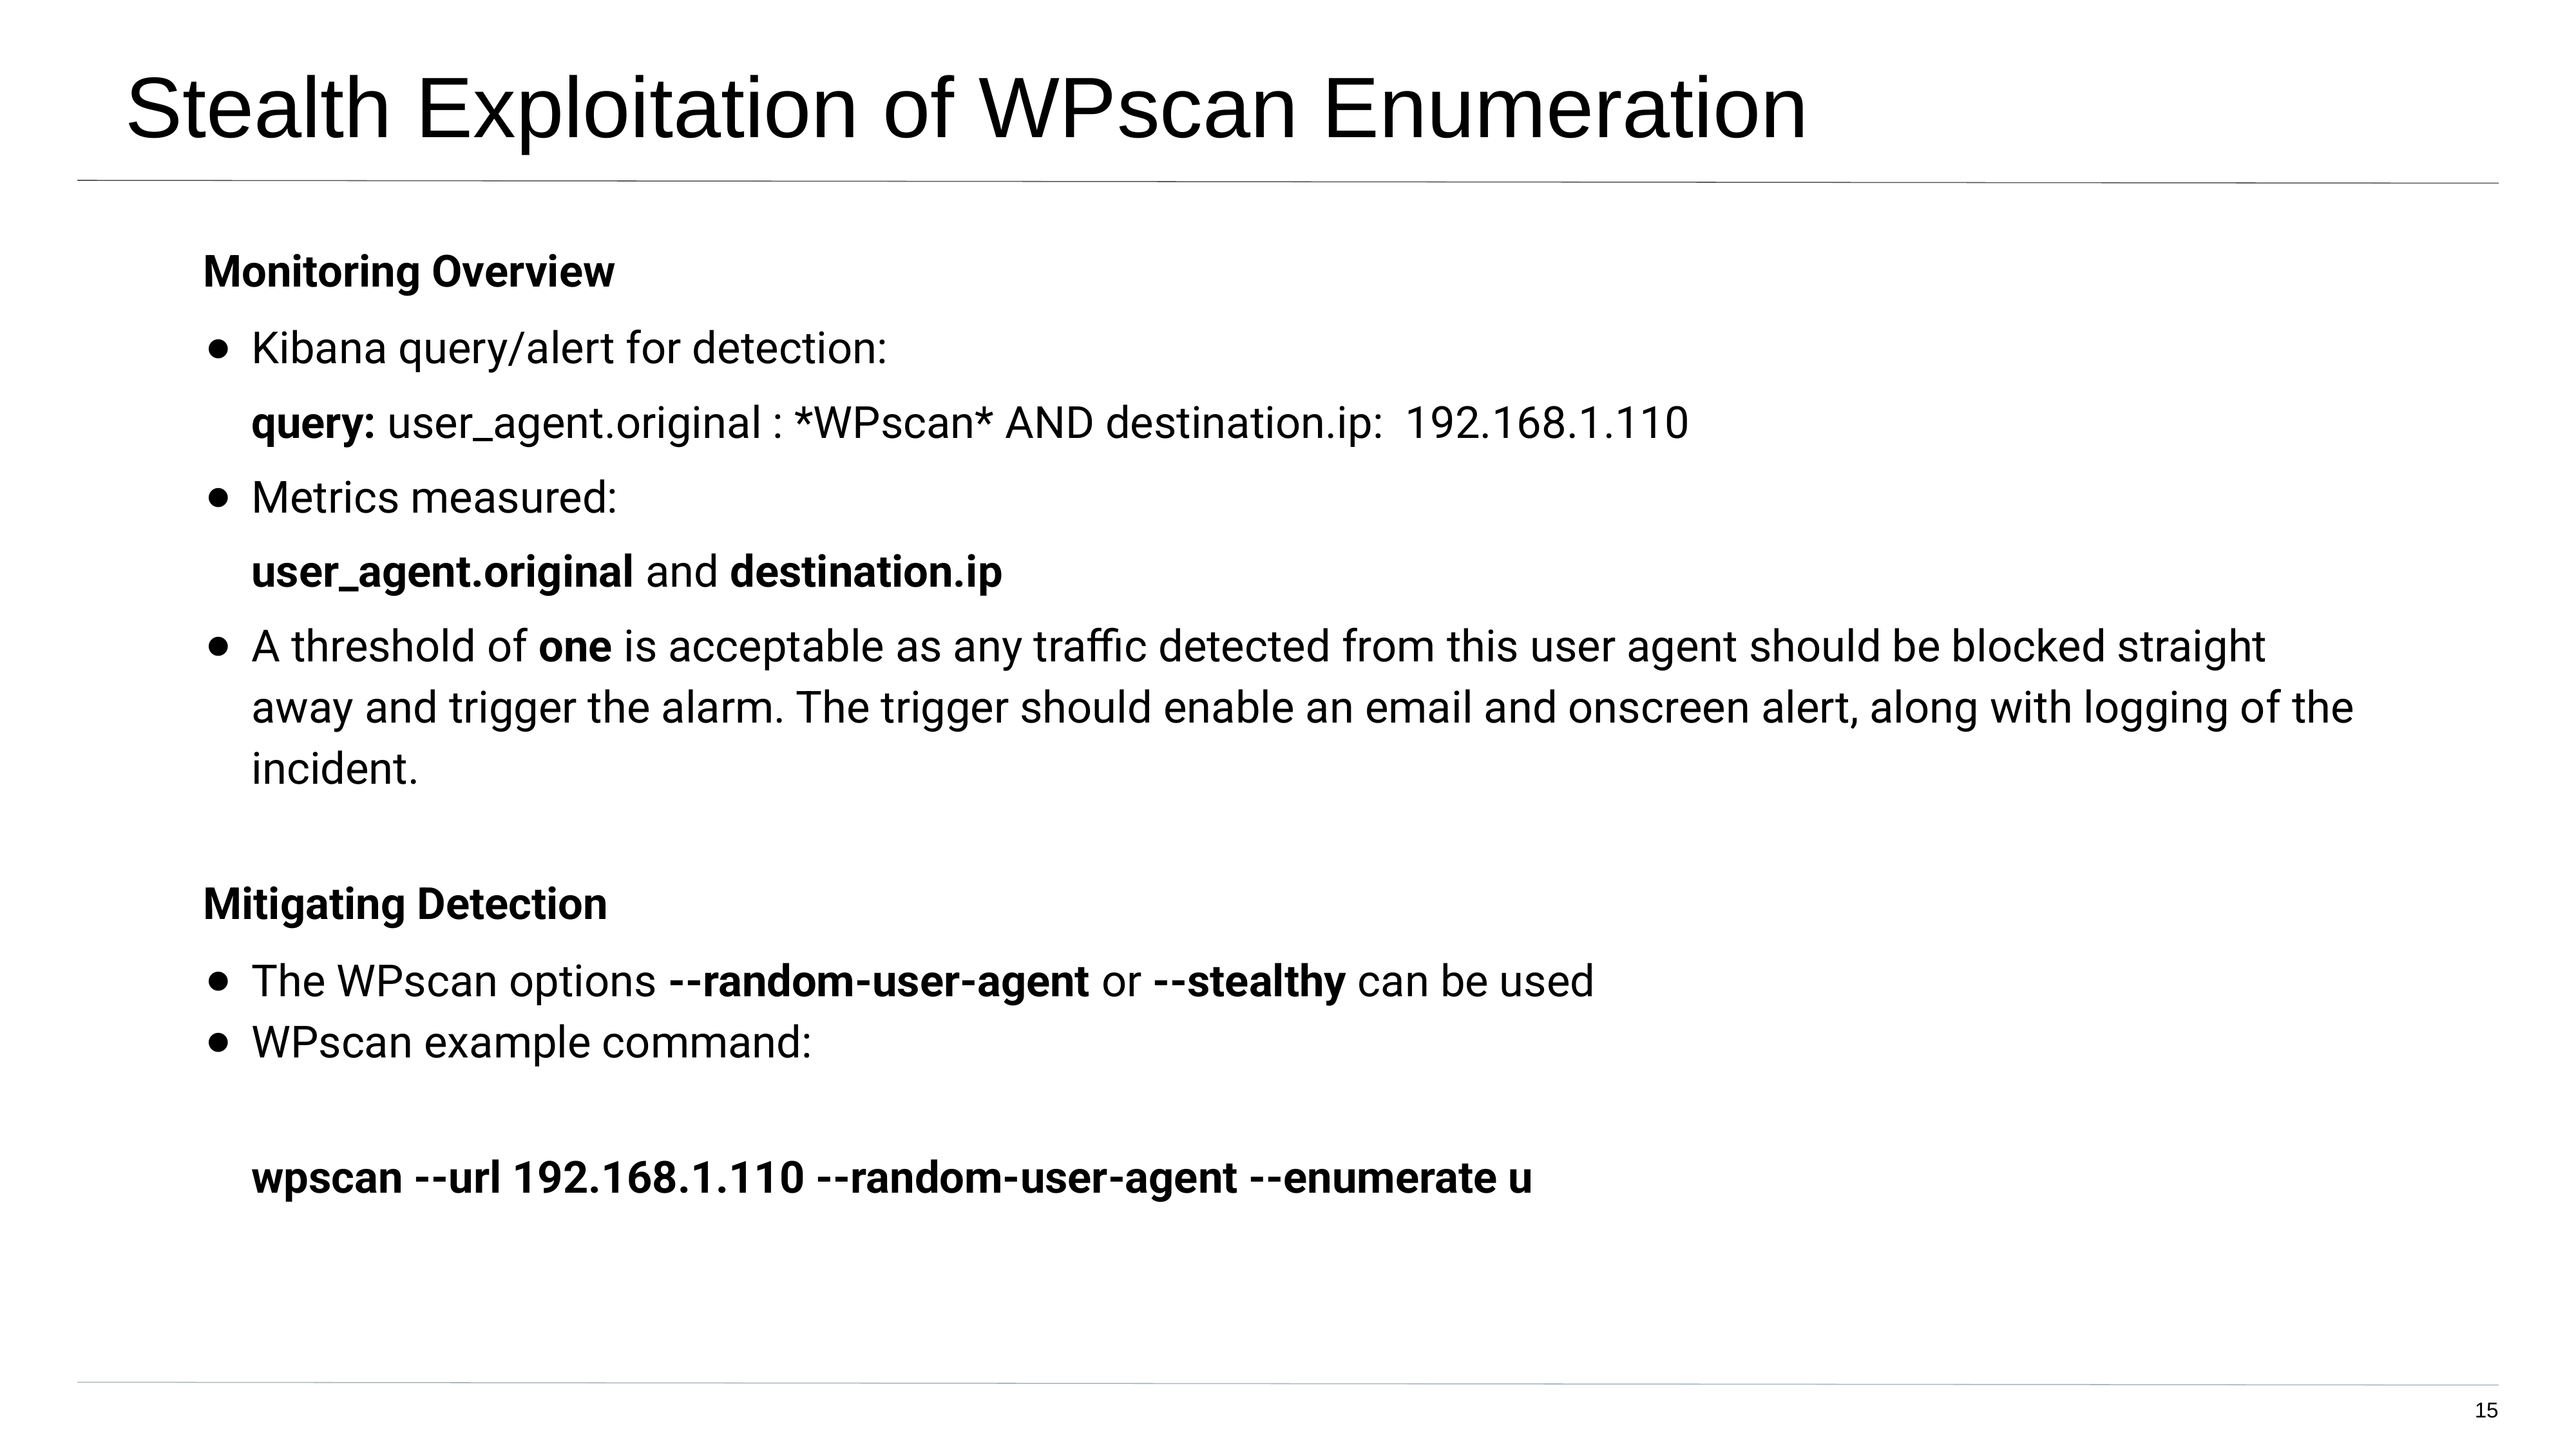

# Stealth Exploitation of WPscan Enumeration
Monitoring Overview
Kibana query/alert for detection:
query: user_agent.original : *WPscan* AND destination.ip:  192.168.1.110
Metrics measured:
user_agent.original and destination.ip
A threshold of one is acceptable as any traffic detected from this user agent should be blocked straight away and trigger the alarm. The trigger should enable an email and onscreen alert, along with logging of the incident.

Mitigating Detection
The WPscan options --random-user-agent or --stealthy can be used
WPscan example command:
wpscan --url 192.168.1.110 --random-user-agent --enumerate u
15